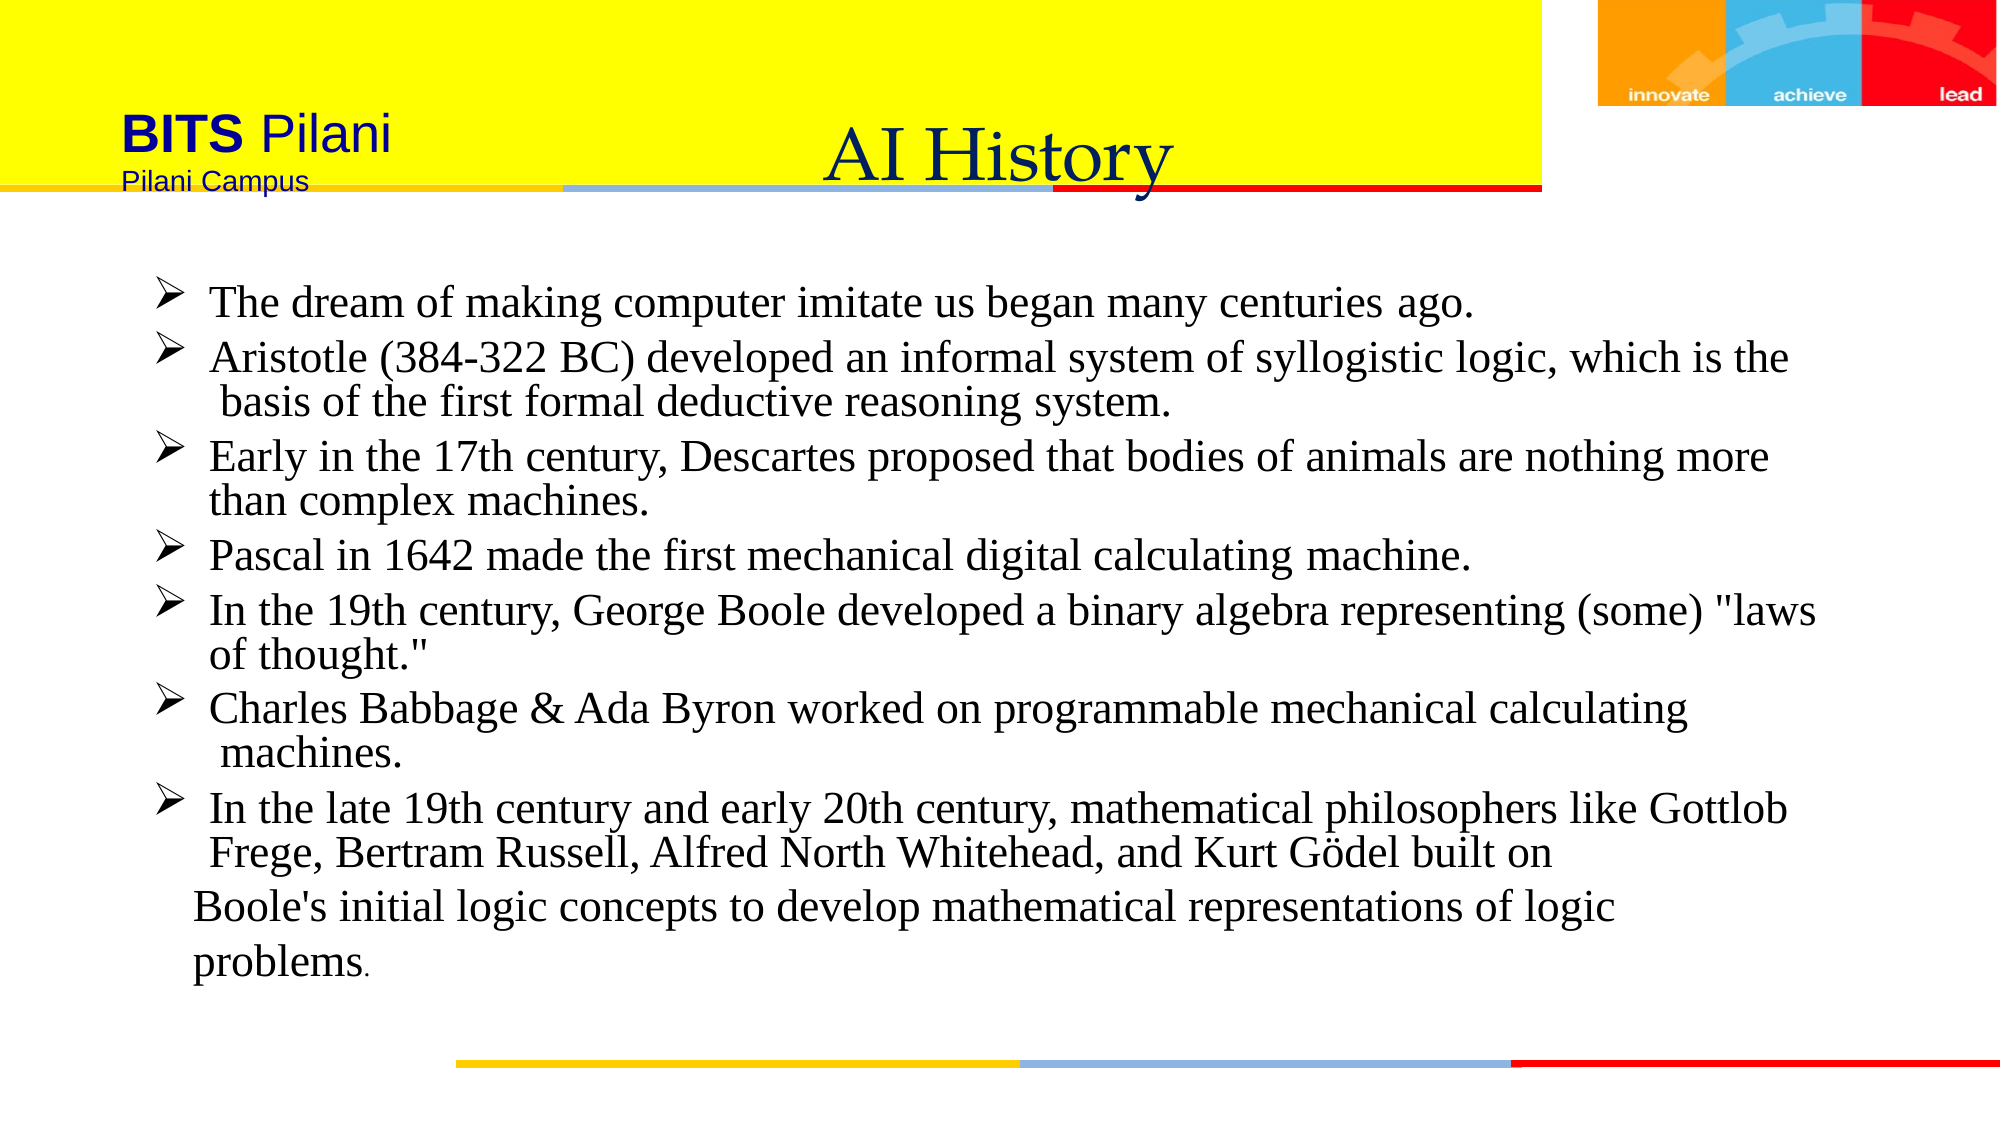

# BITS Pilani
Pilani Campus
AI History

The dream of making computer imitate us began many centuries ago.
Aristotle (384-322 BC) developed an informal system of syllogistic logic, which is the  basis of the first formal deductive reasoning system.
Early in the 17th century, Descartes proposed that bodies of animals are nothing more  than complex machines.
Pascal in 1642 made the first mechanical digital calculating machine.
In the 19th century, George Boole developed a binary algebra representing (some) "laws  of thought."
Charles Babbage & Ada Byron worked on programmable mechanical calculating  machines.
In the late 19th century and early 20th century, mathematical philosophers like Gottlob  Frege, Bertram Russell, Alfred North Whitehead, and Kurt Gödel built on
Boole's initial logic concepts to develop mathematical representations of logic problems.